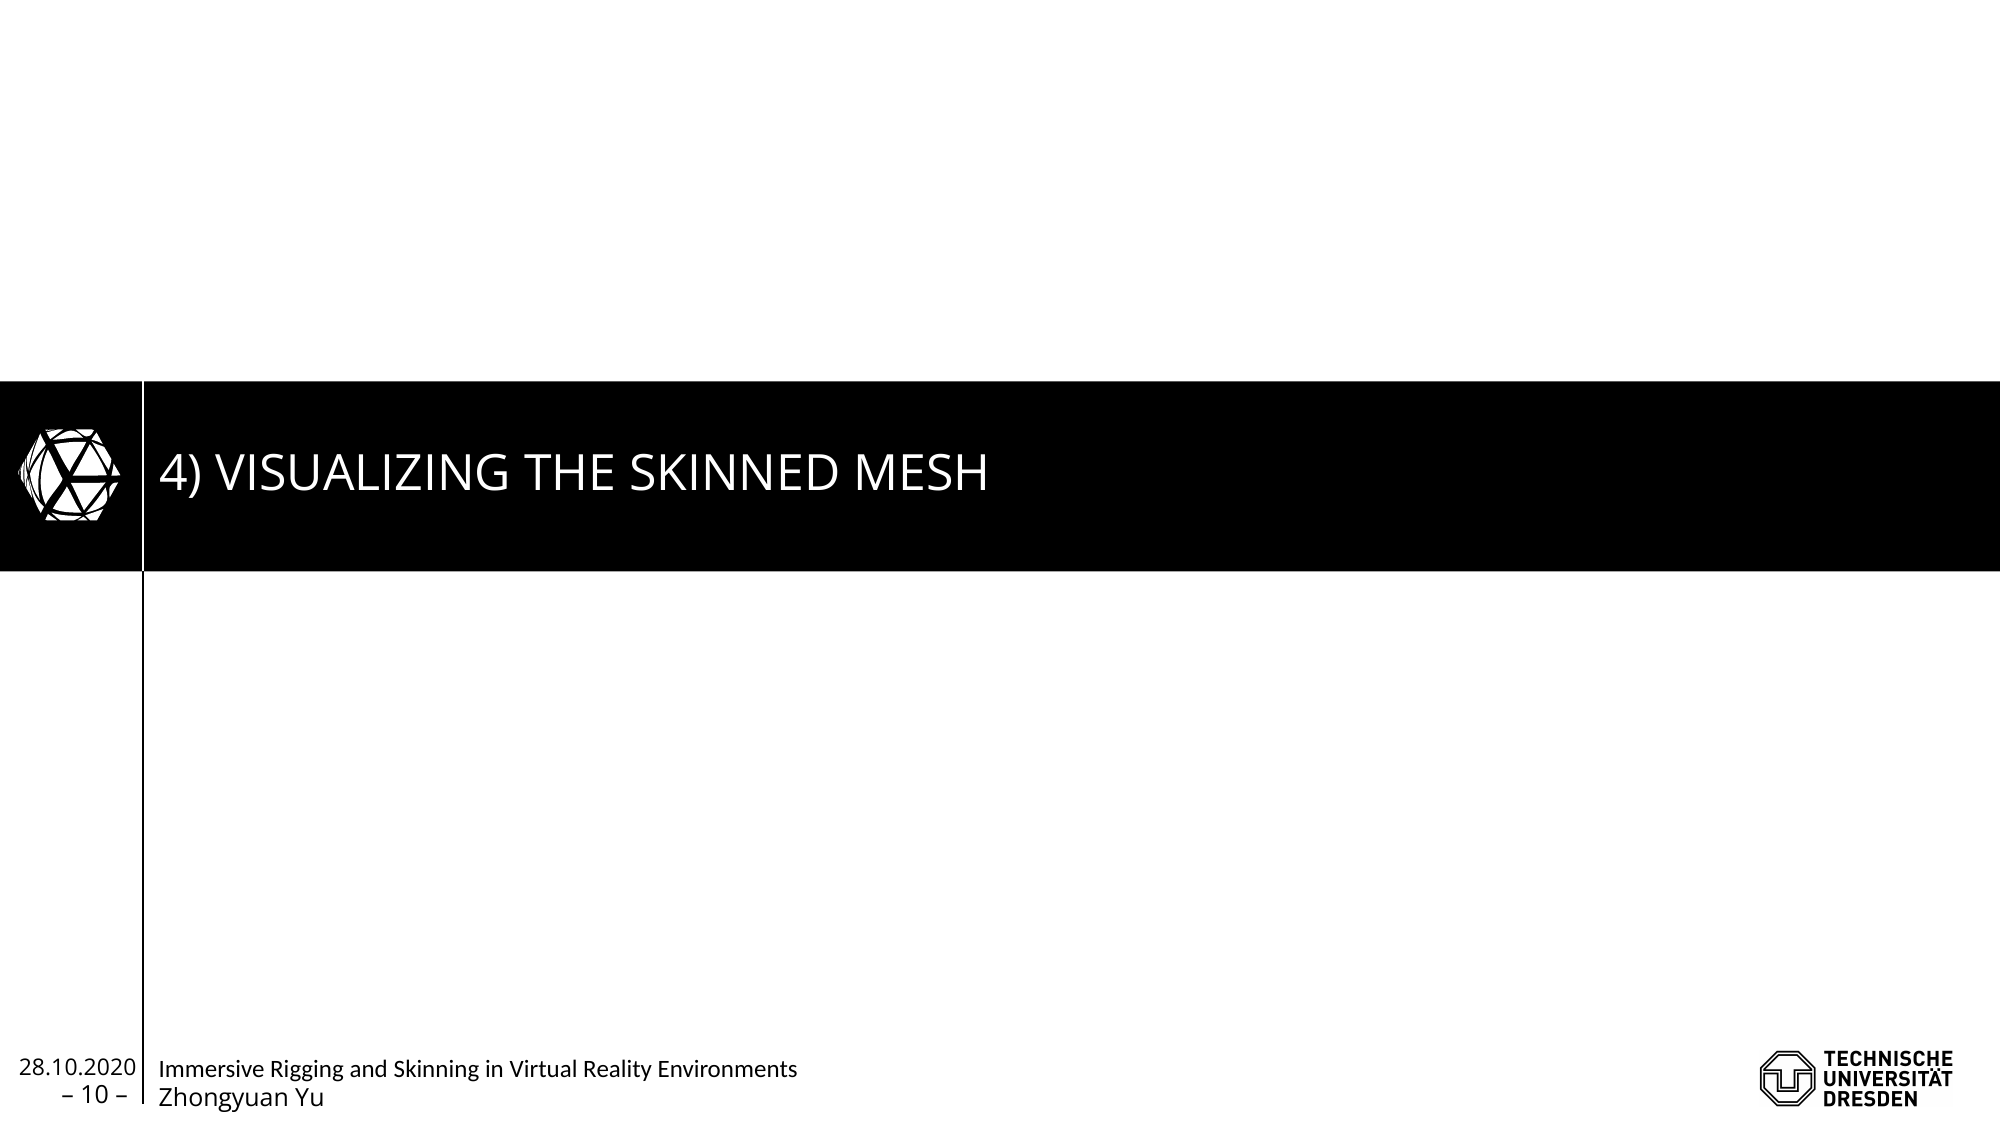

# 4) Visualizing the skinned mesh

28.10.2020
– 10 –